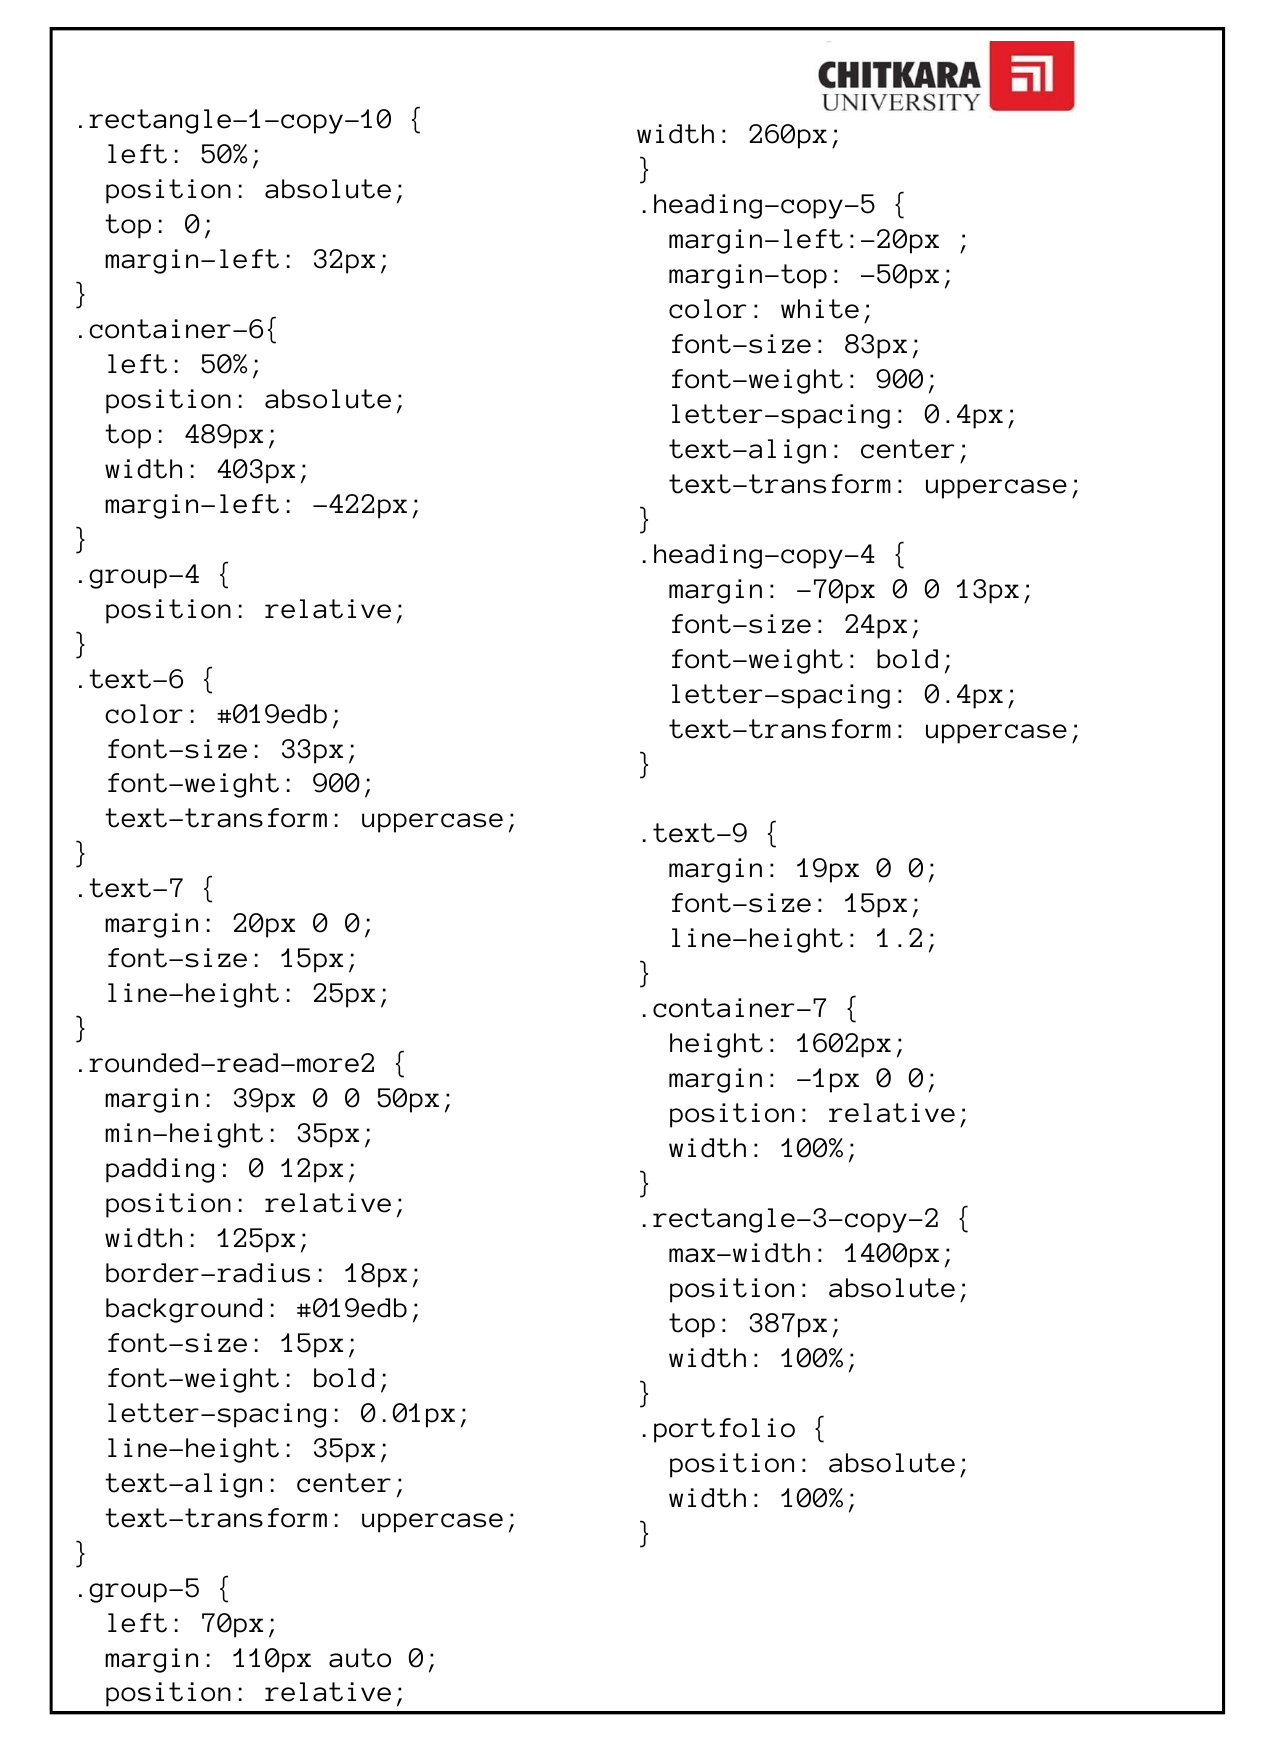

.rectangle-1-copy-10 {
  left: 50%;
  position: absolute;
  top: 0;
  margin-left: 32px;
}
.container-6{
  left: 50%;
  position: absolute;
  top: 489px;
  width: 403px;
  margin-left: -422px;
}
.group-4 {
  position: relative;
}
.text-6 {
  color: #019edb;
  font-size: 33px;
  font-weight: 900;
  text-transform: uppercase;
}
.text-7 {
  margin: 20px 0 0;
  font-size: 15px;
  line-height: 25px;
}
.rounded-read-more2 {
  margin: 39px 0 0 50px;
  min-height: 35px;
  padding: 0 12px;
  position: relative;
  width: 125px;
  border-radius: 18px;
  background: #019edb;
  font-size: 15px;
  font-weight: bold;
  letter-spacing: 0.01px;
  line-height: 35px;
  text-align: center;
  text-transform: uppercase;
}
.group-5 {
  left: 70px;
  margin: 110px auto 0;
  position: relative;

width: 260px;
}
.heading-copy-5 {
  margin-left:-20px ;
  margin-top: -50px;
  color: white;
  font-size: 83px;
  font-weight: 900;
  letter-spacing: 0.4px;
  text-align: center;
  text-transform: uppercase;
}
.heading-copy-4 {
  margin: -70px 0 0 13px;
  font-size: 24px;
  font-weight: bold;
  letter-spacing: 0.4px;
  text-transform: uppercase;
}

.text-9 {
  margin: 19px 0 0;
  font-size: 15px;
  line-height: 1.2;
}
.container-7 {
  height: 1602px;
  margin: -1px 0 0;
  position: relative;
  width: 100%;
}
.rectangle-3-copy-2 {
  max-width: 1400px;
  position: absolute;
  top: 387px;
  width: 100%;
}
.portfolio {
  position: absolute;
  width: 100%;
}